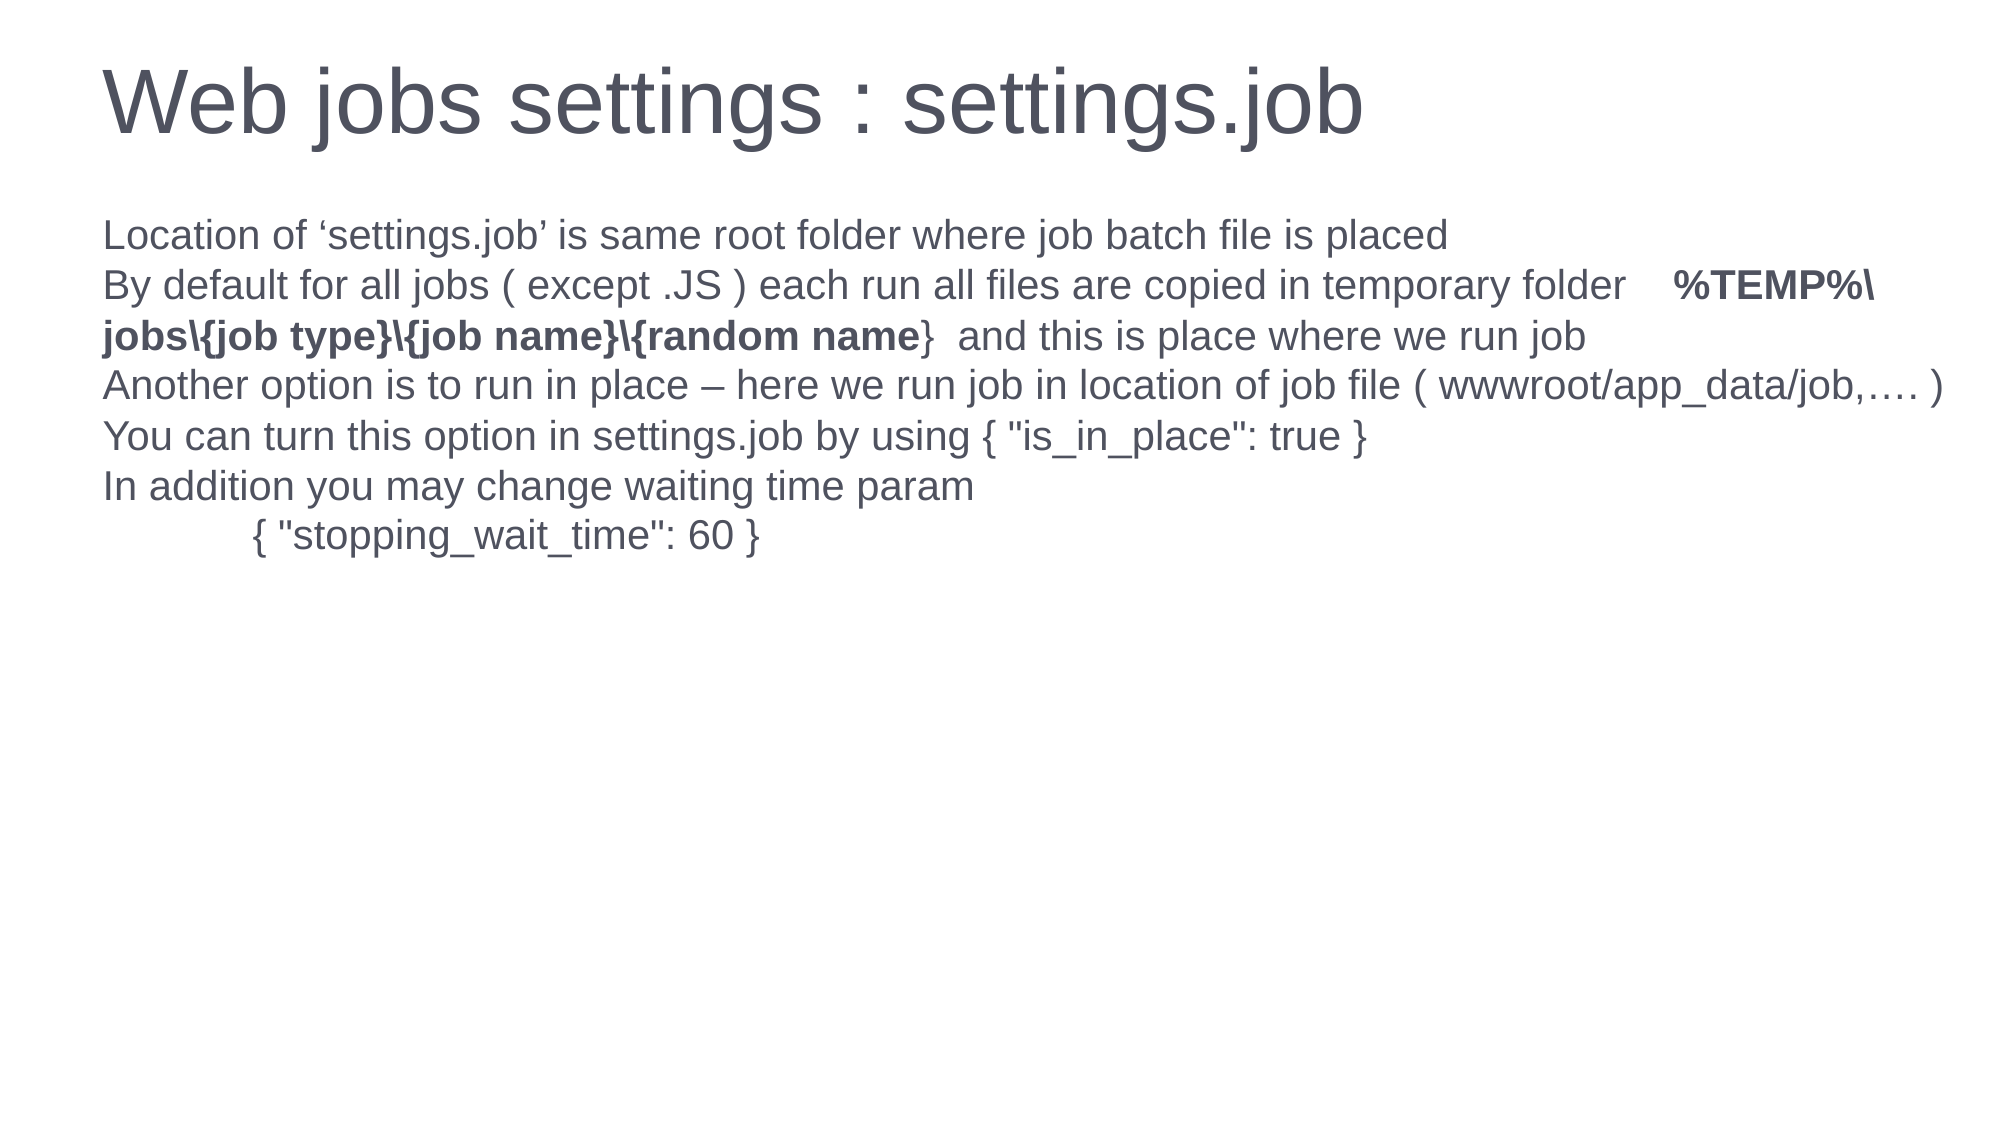

Web jobs settings : settings.job
Location of ‘settings.job’ is same root folder where job batch file is placed
By default for all jobs ( except .JS ) each run all files are copied in temporary folder    %TEMP%\jobs\{job type}\{job name}\{random name}  and this is place where we run job
Another option is to run in place – here we run job in location of job file ( wwwroot/app_data/job,…. ) You can turn this option in settings.job by using { "is_in_place": true }
In addition you may change waiting time param
	{ "stopping_wait_time": 60 }